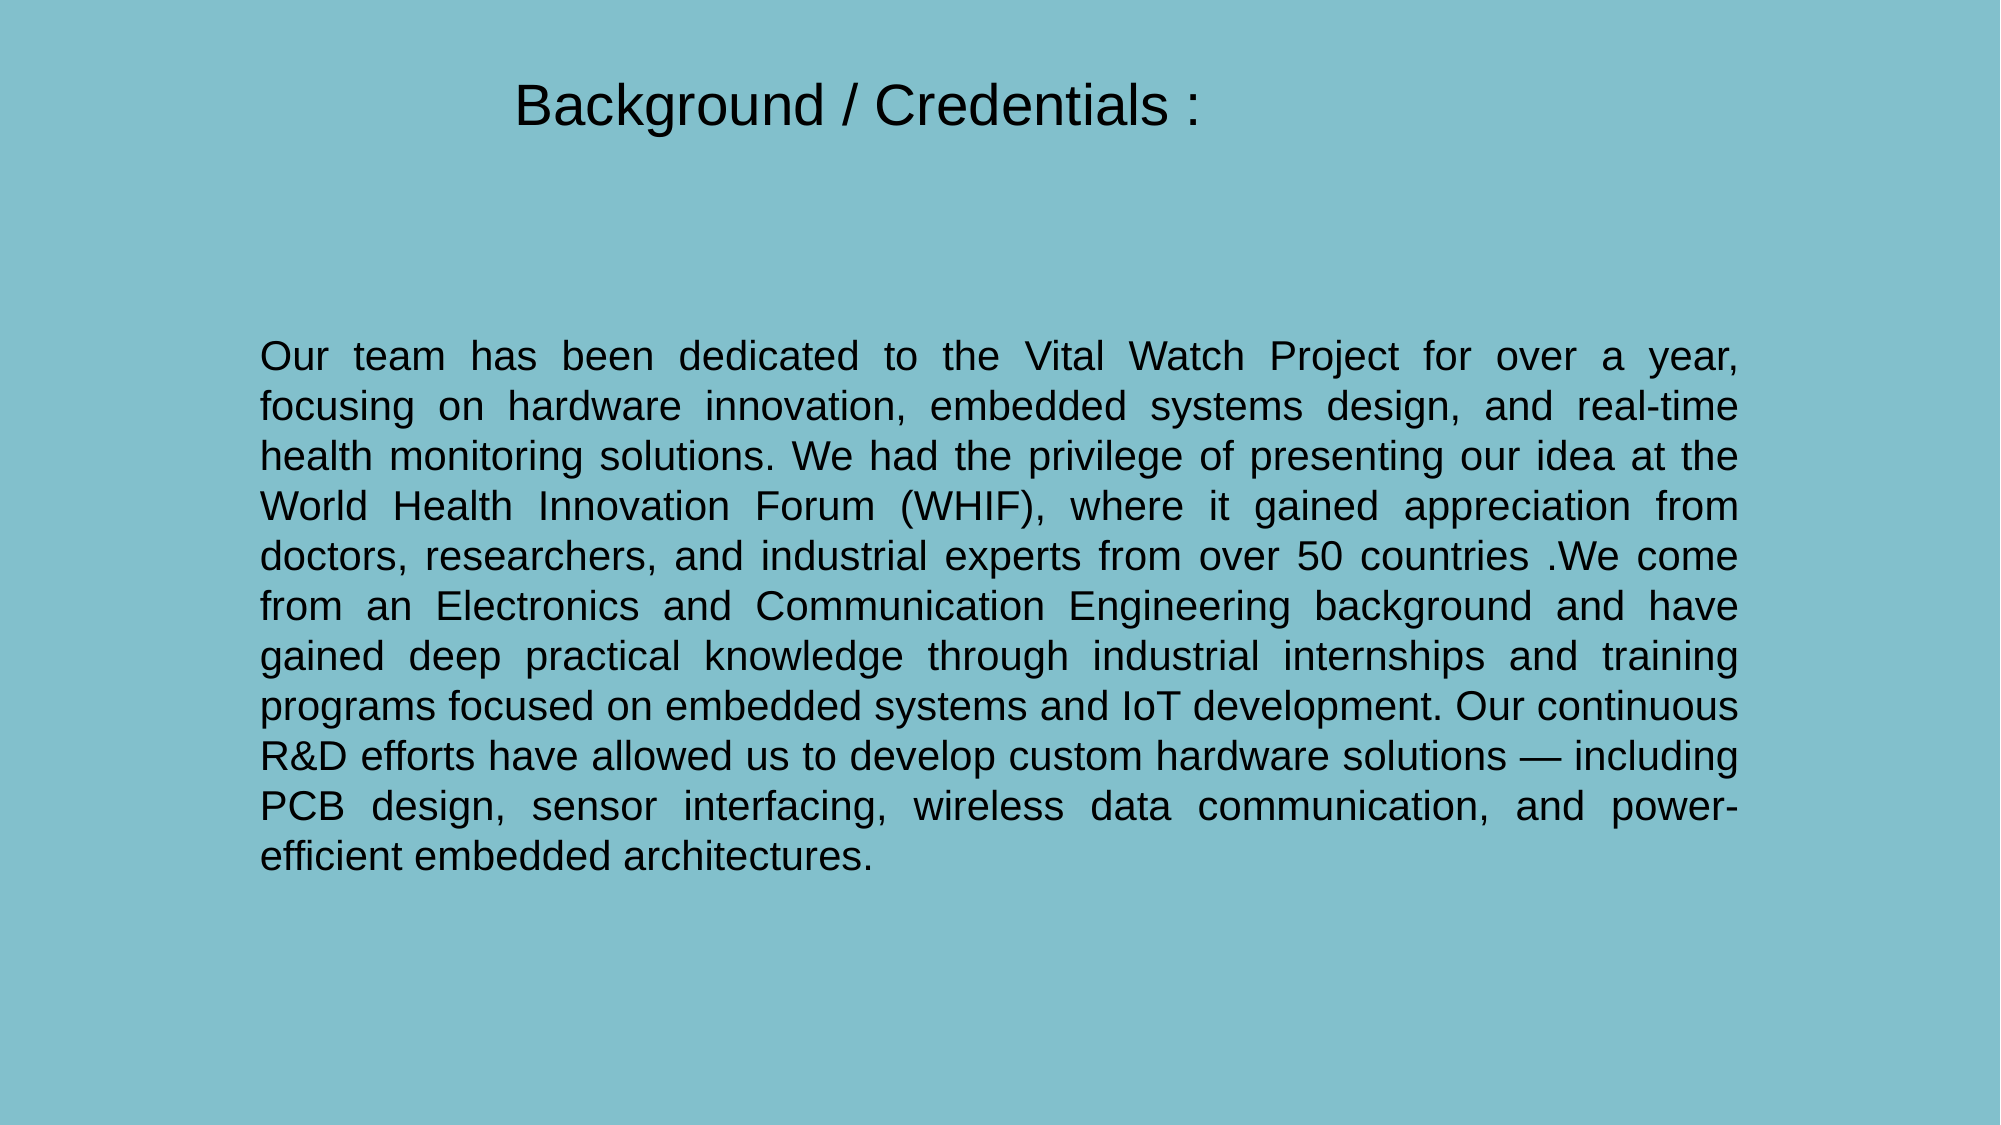

Background / Credentials :
Our team has been dedicated to the Vital Watch Project for over a year, focusing on hardware innovation, embedded systems design, and real-time health monitoring solutions. We had the privilege of presenting our idea at the World Health Innovation Forum (WHIF), where it gained appreciation from doctors, researchers, and industrial experts from over 50 countries .We come from an Electronics and Communication Engineering background and have gained deep practical knowledge through industrial internships and training programs focused on embedded systems and IoT development. Our continuous R&D efforts have allowed us to develop custom hardware solutions — including PCB design, sensor interfacing, wireless data communication, and power-efficient embedded architectures.